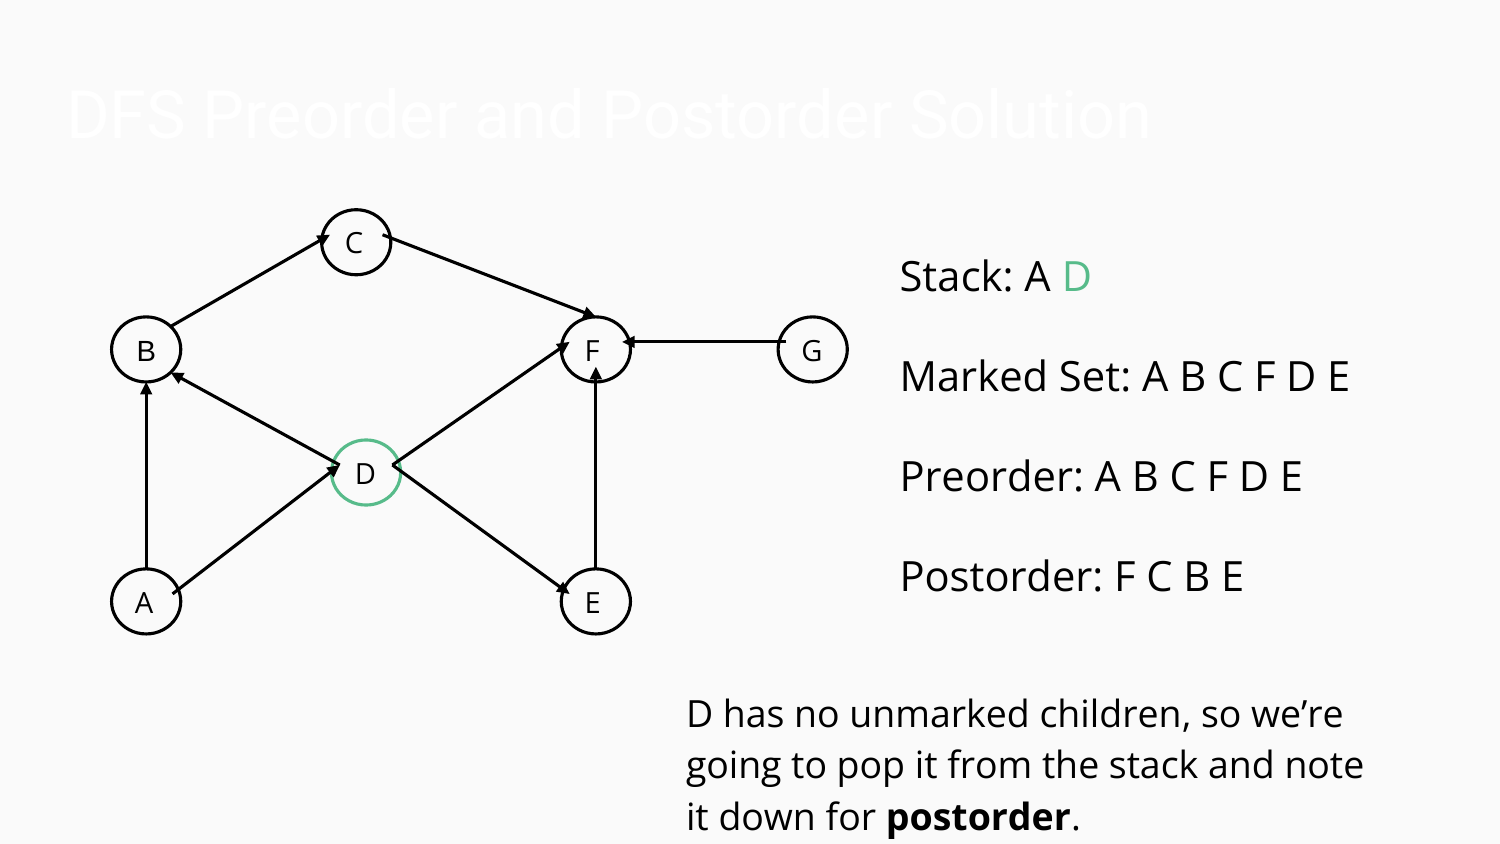

DFS Preorder and Postorder Solution

C
B

F

G

D

A

E
Stack: A D

Marked Set: A B C F D E

Preorder: A B C F D E

Postorder: F C B E

D has no unmarked children, so we’re going to pop it from the stack and note it down for postorder.